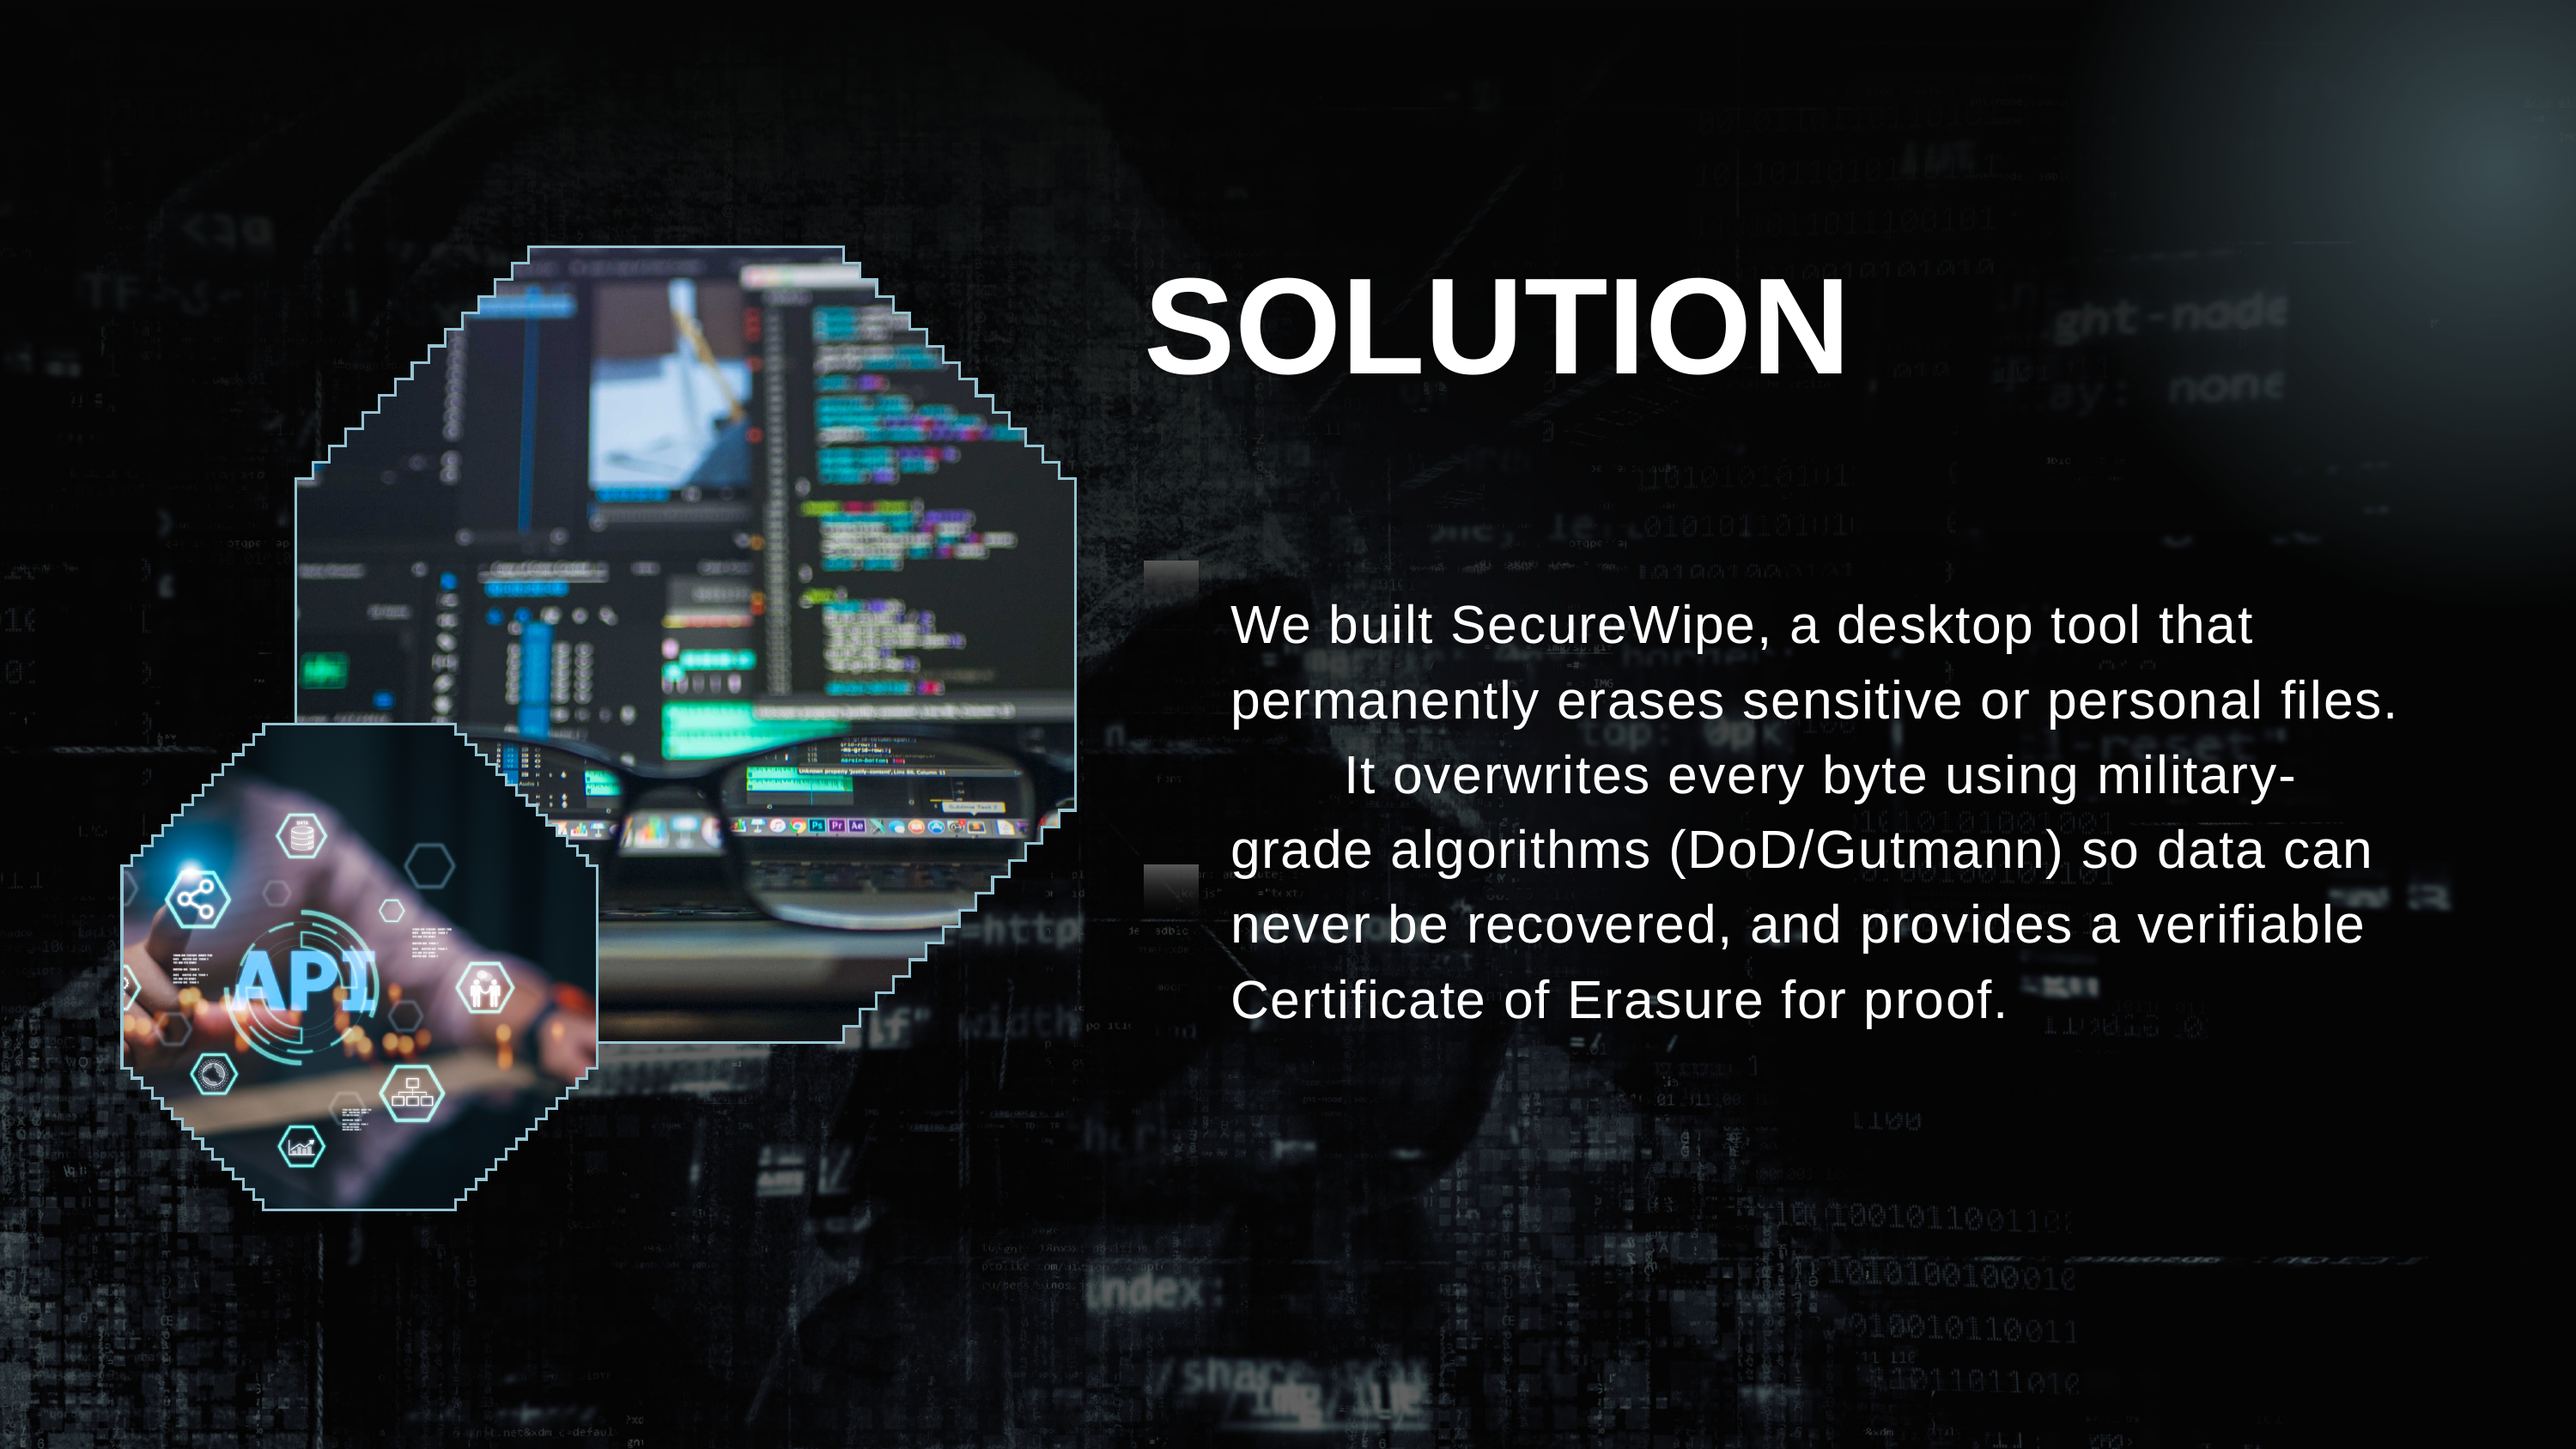

SOLUTION

We built SecureWipe, a desktop tool that permanently erases sensitive or personal files.
       It overwrites every byte using military-grade algorithms (DoD/Gutmann) so data can never be recovered, and provides a verifiable Certificate of Erasure for proof.